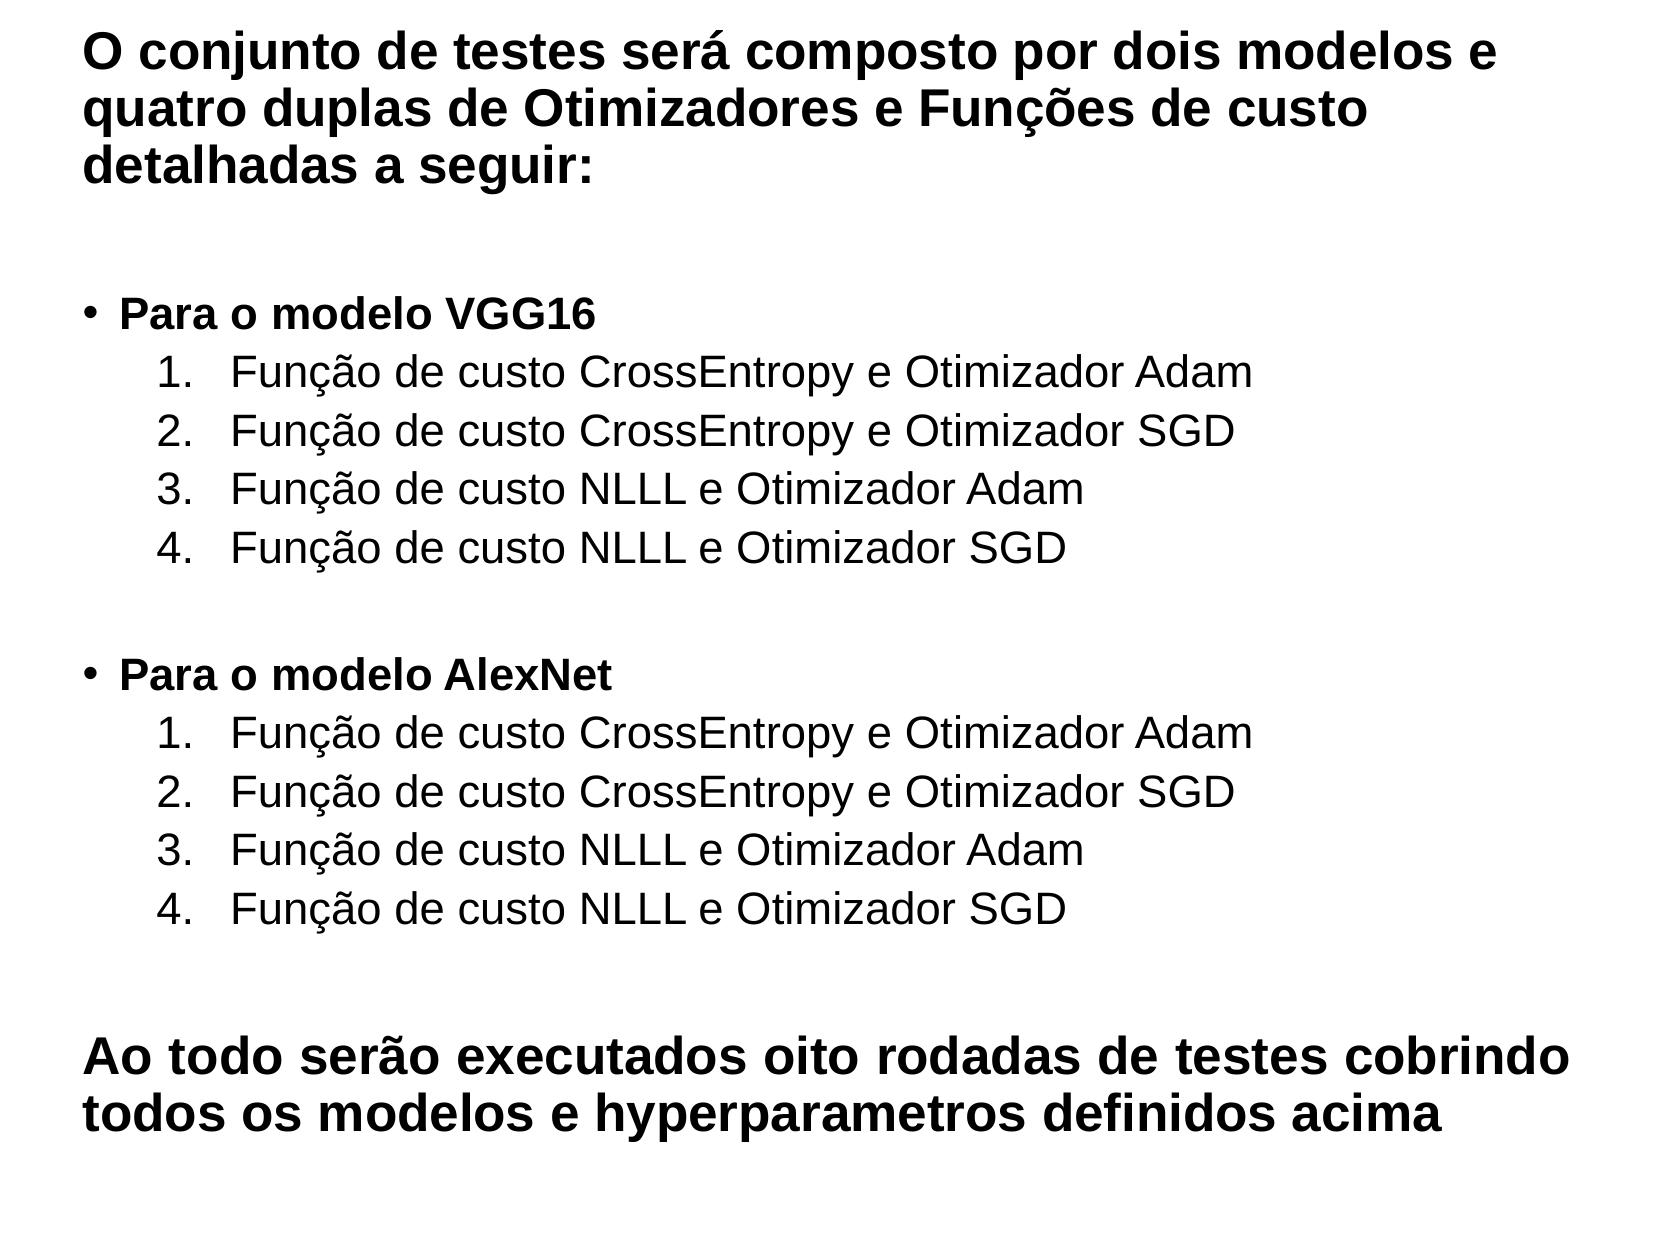

# O conjunto de testes será composto por dois modelos e quatro duplas de Otimizadores e Funções de custo detalhadas a seguir:

Para o modelo VGG16
Função de custo CrossEntropy e Otimizador Adam
Função de custo CrossEntropy e Otimizador SGD
Função de custo NLLL e Otimizador Adam
Função de custo NLLL e Otimizador SGD

Para o modelo AlexNet
Função de custo CrossEntropy e Otimizador Adam
Função de custo CrossEntropy e Otimizador SGD
Função de custo NLLL e Otimizador Adam
Função de custo NLLL e Otimizador SGD

Ao todo serão executados oito rodadas de testes cobrindo todos os modelos e hyperparametros definidos acima